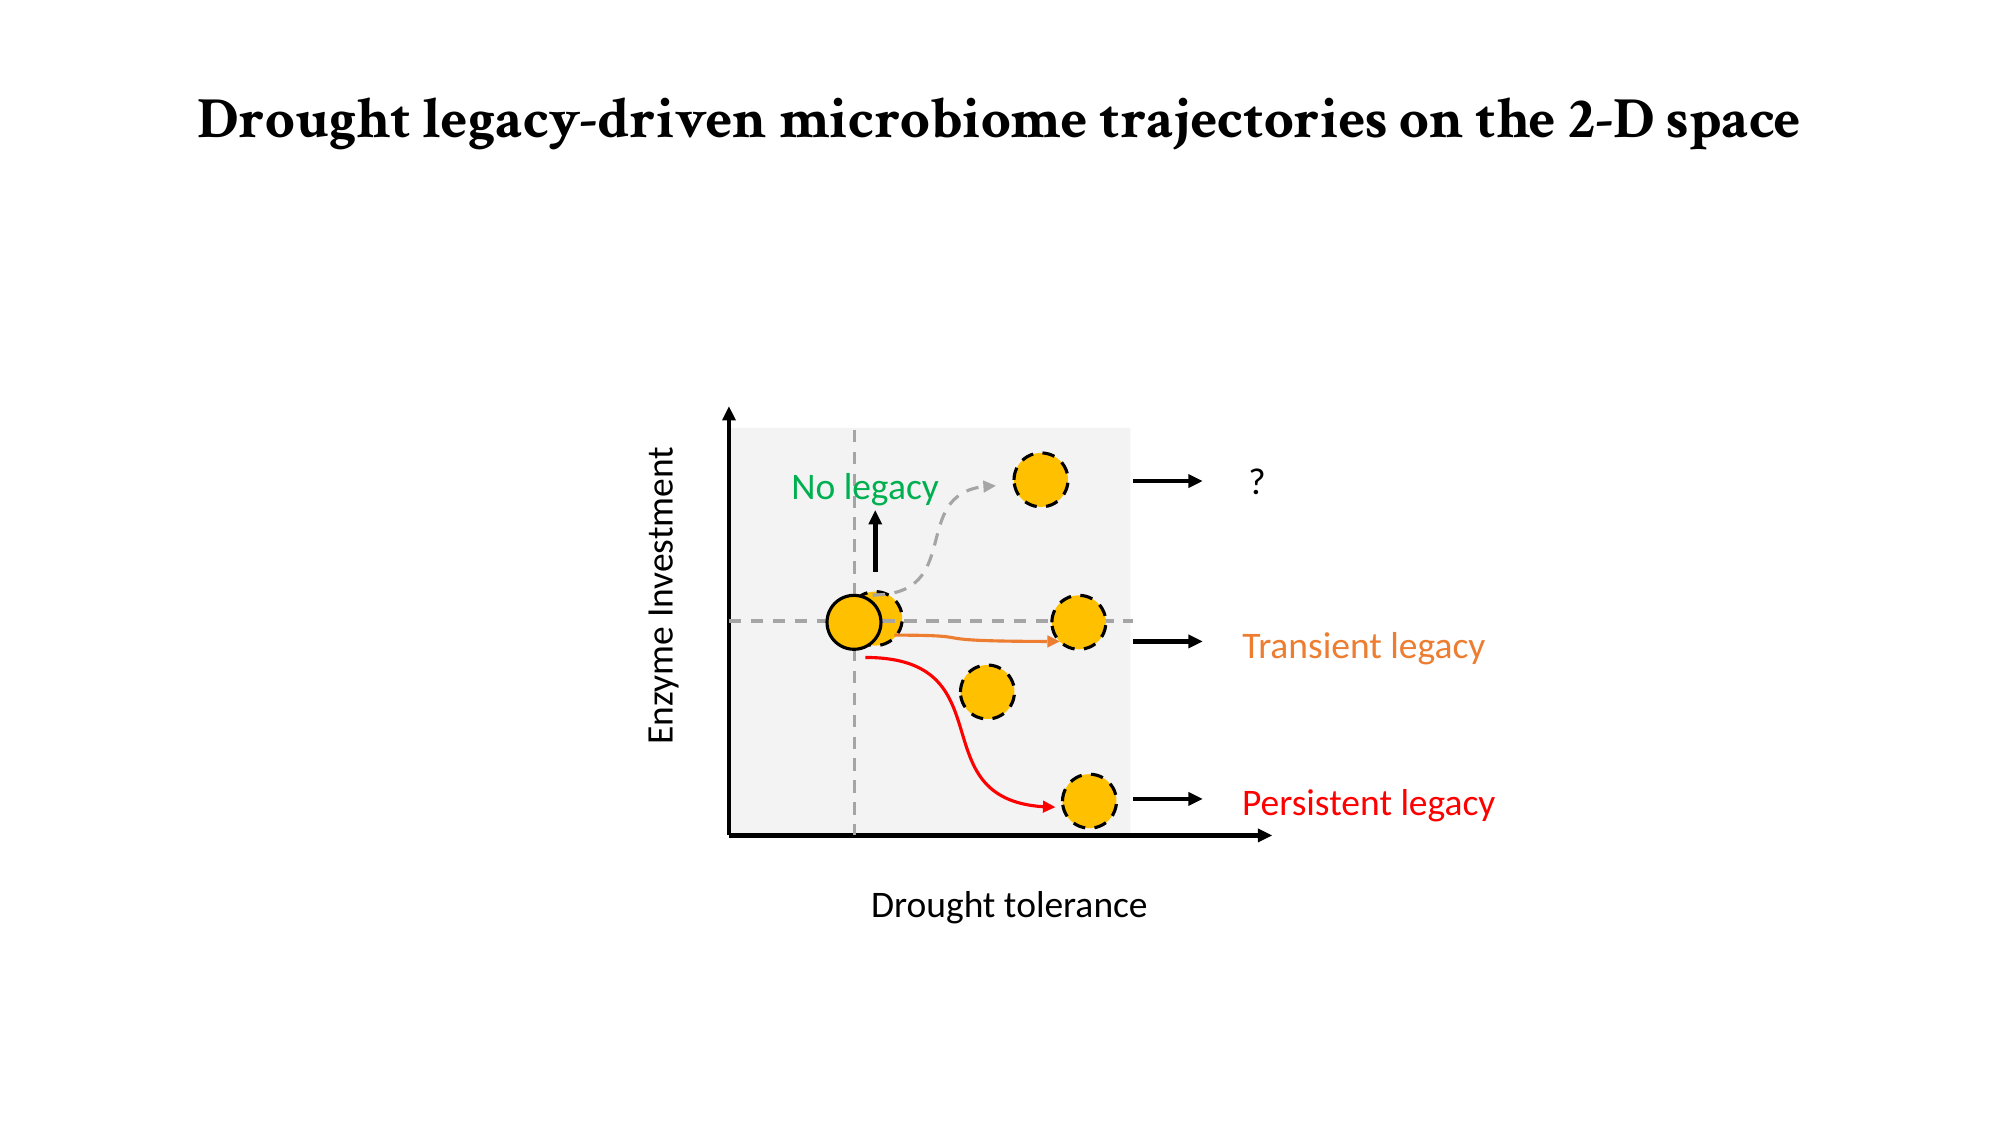

# Drought legacy-driven microbiome trajectories on the 2-D space

?

No legacy
Enzyme Investment

Transient legacy

Persistent legacy

Drought tolerance